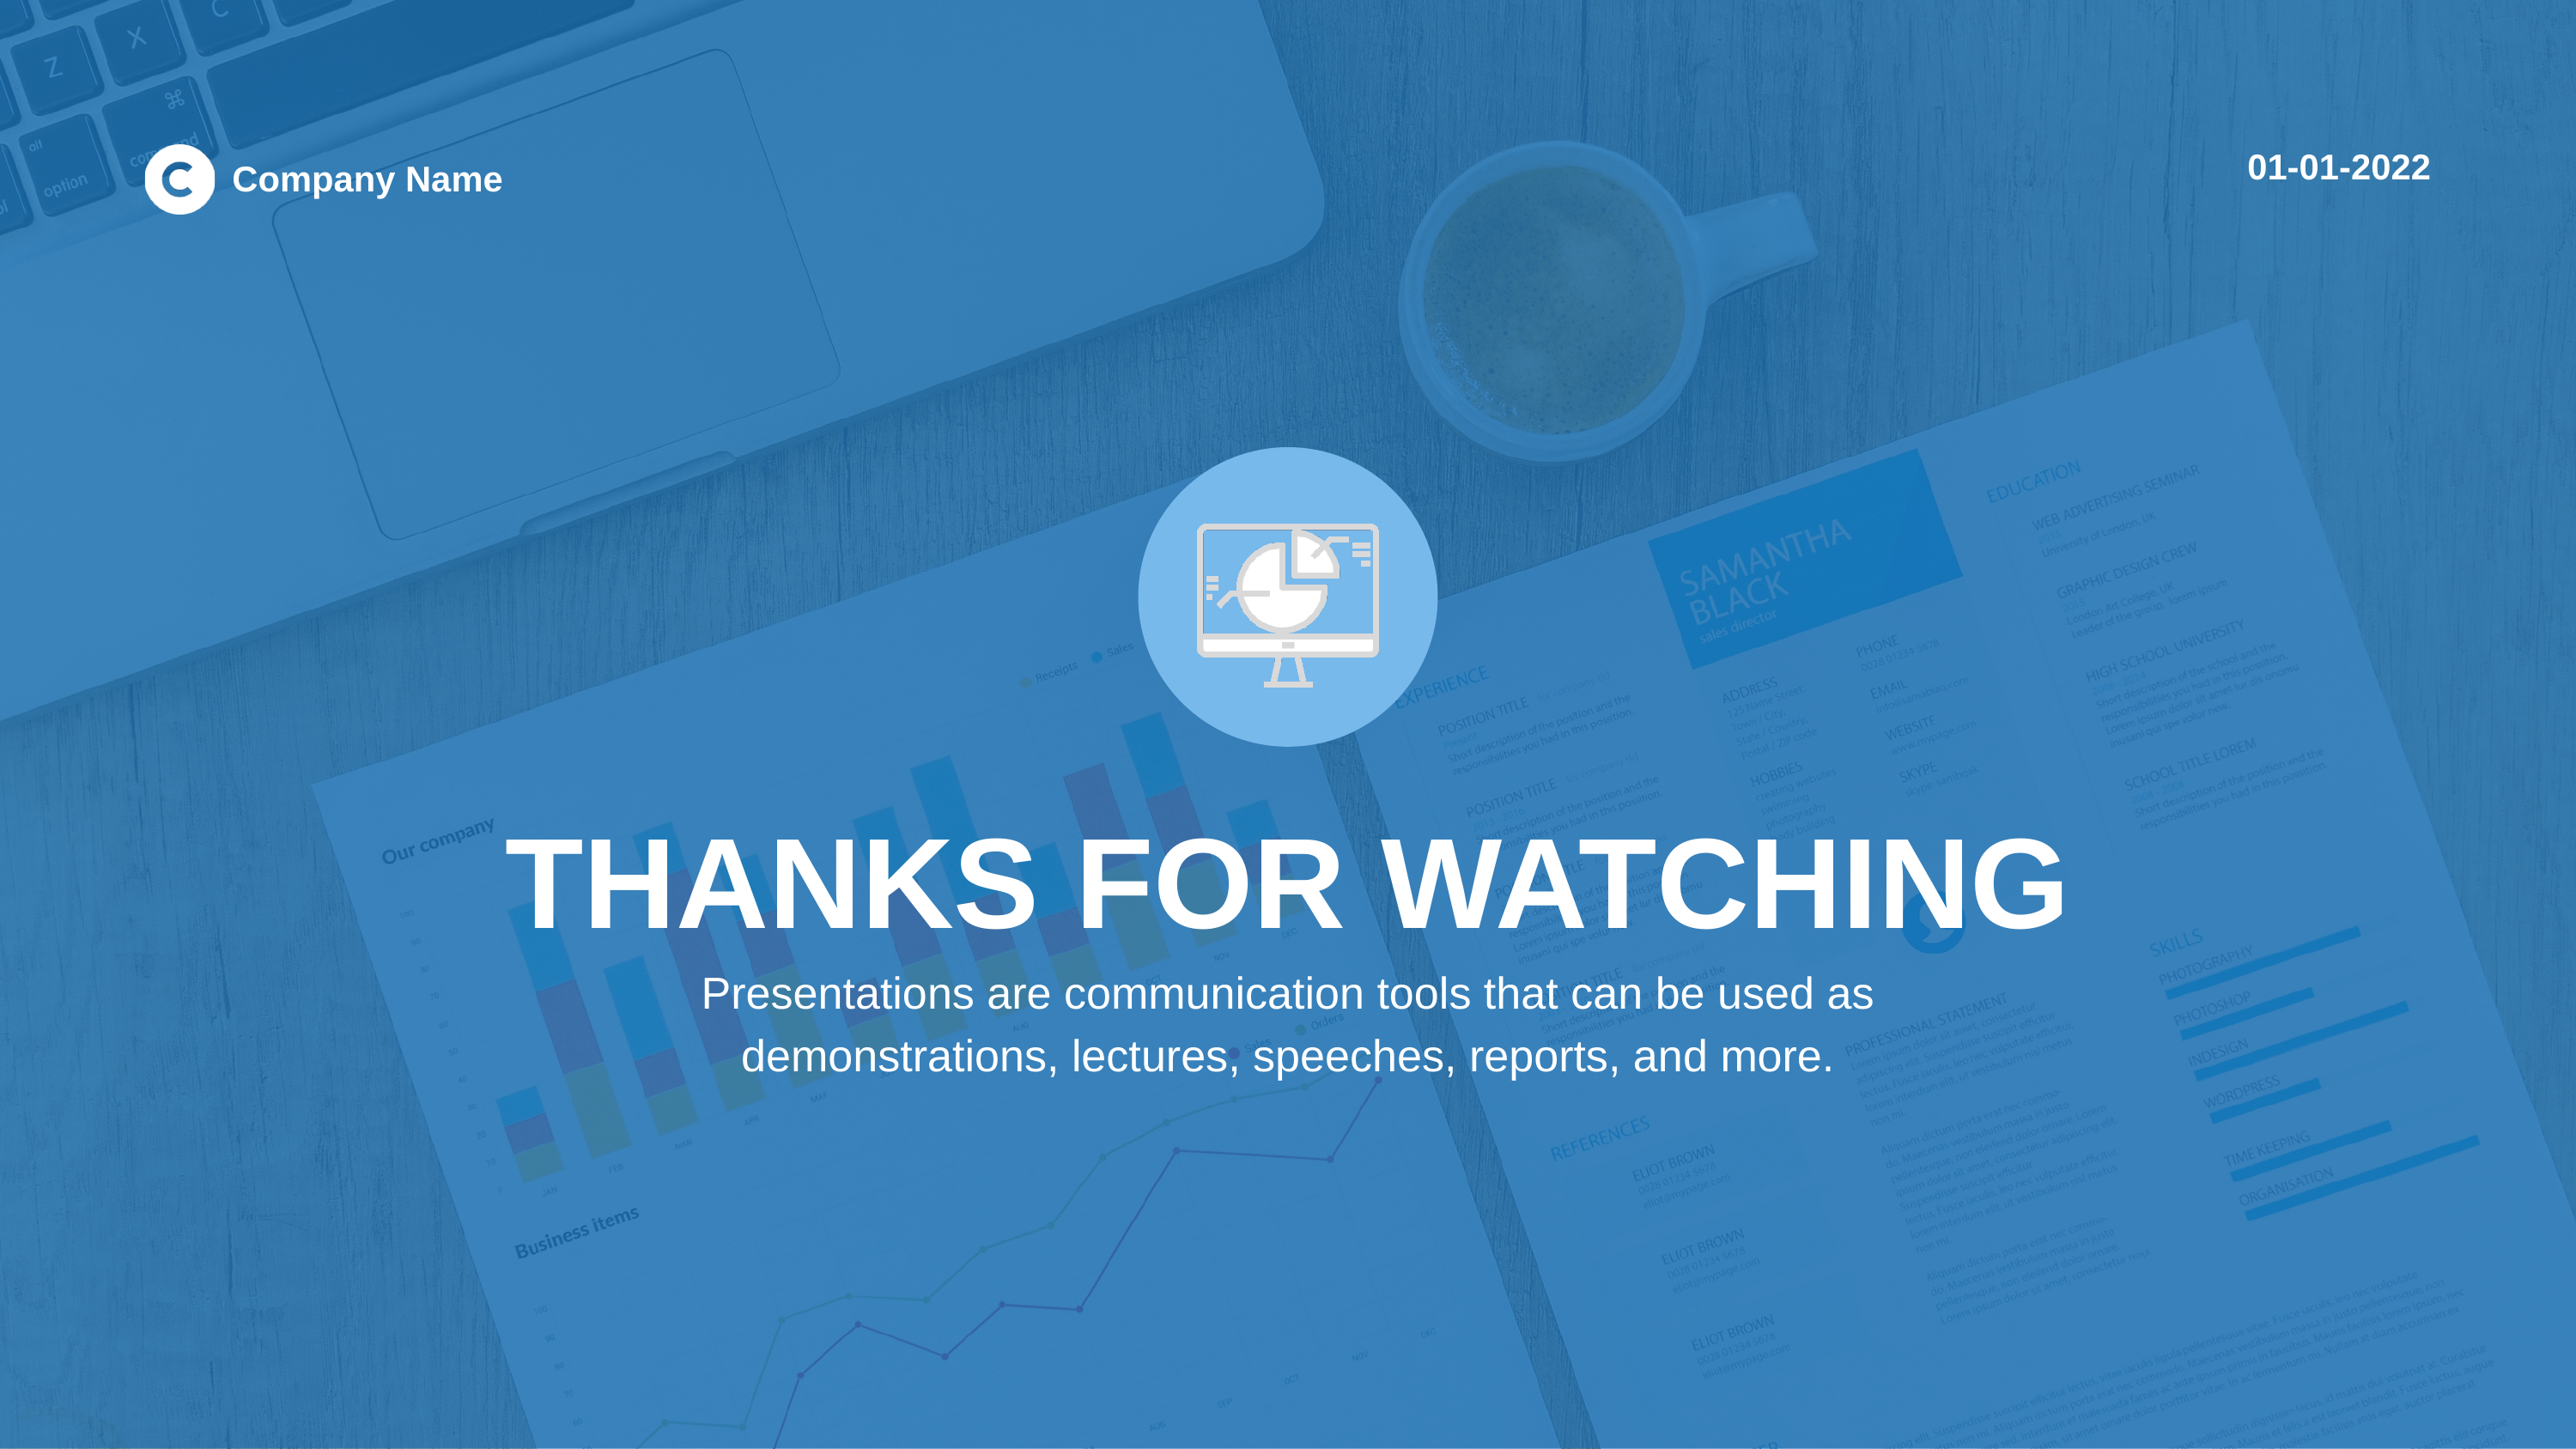

01-01-2022

Company Name

THANKS FOR WATCHING
Presentations are communication tools that can be used as demonstrations, lectures, speeches, reports, and more.